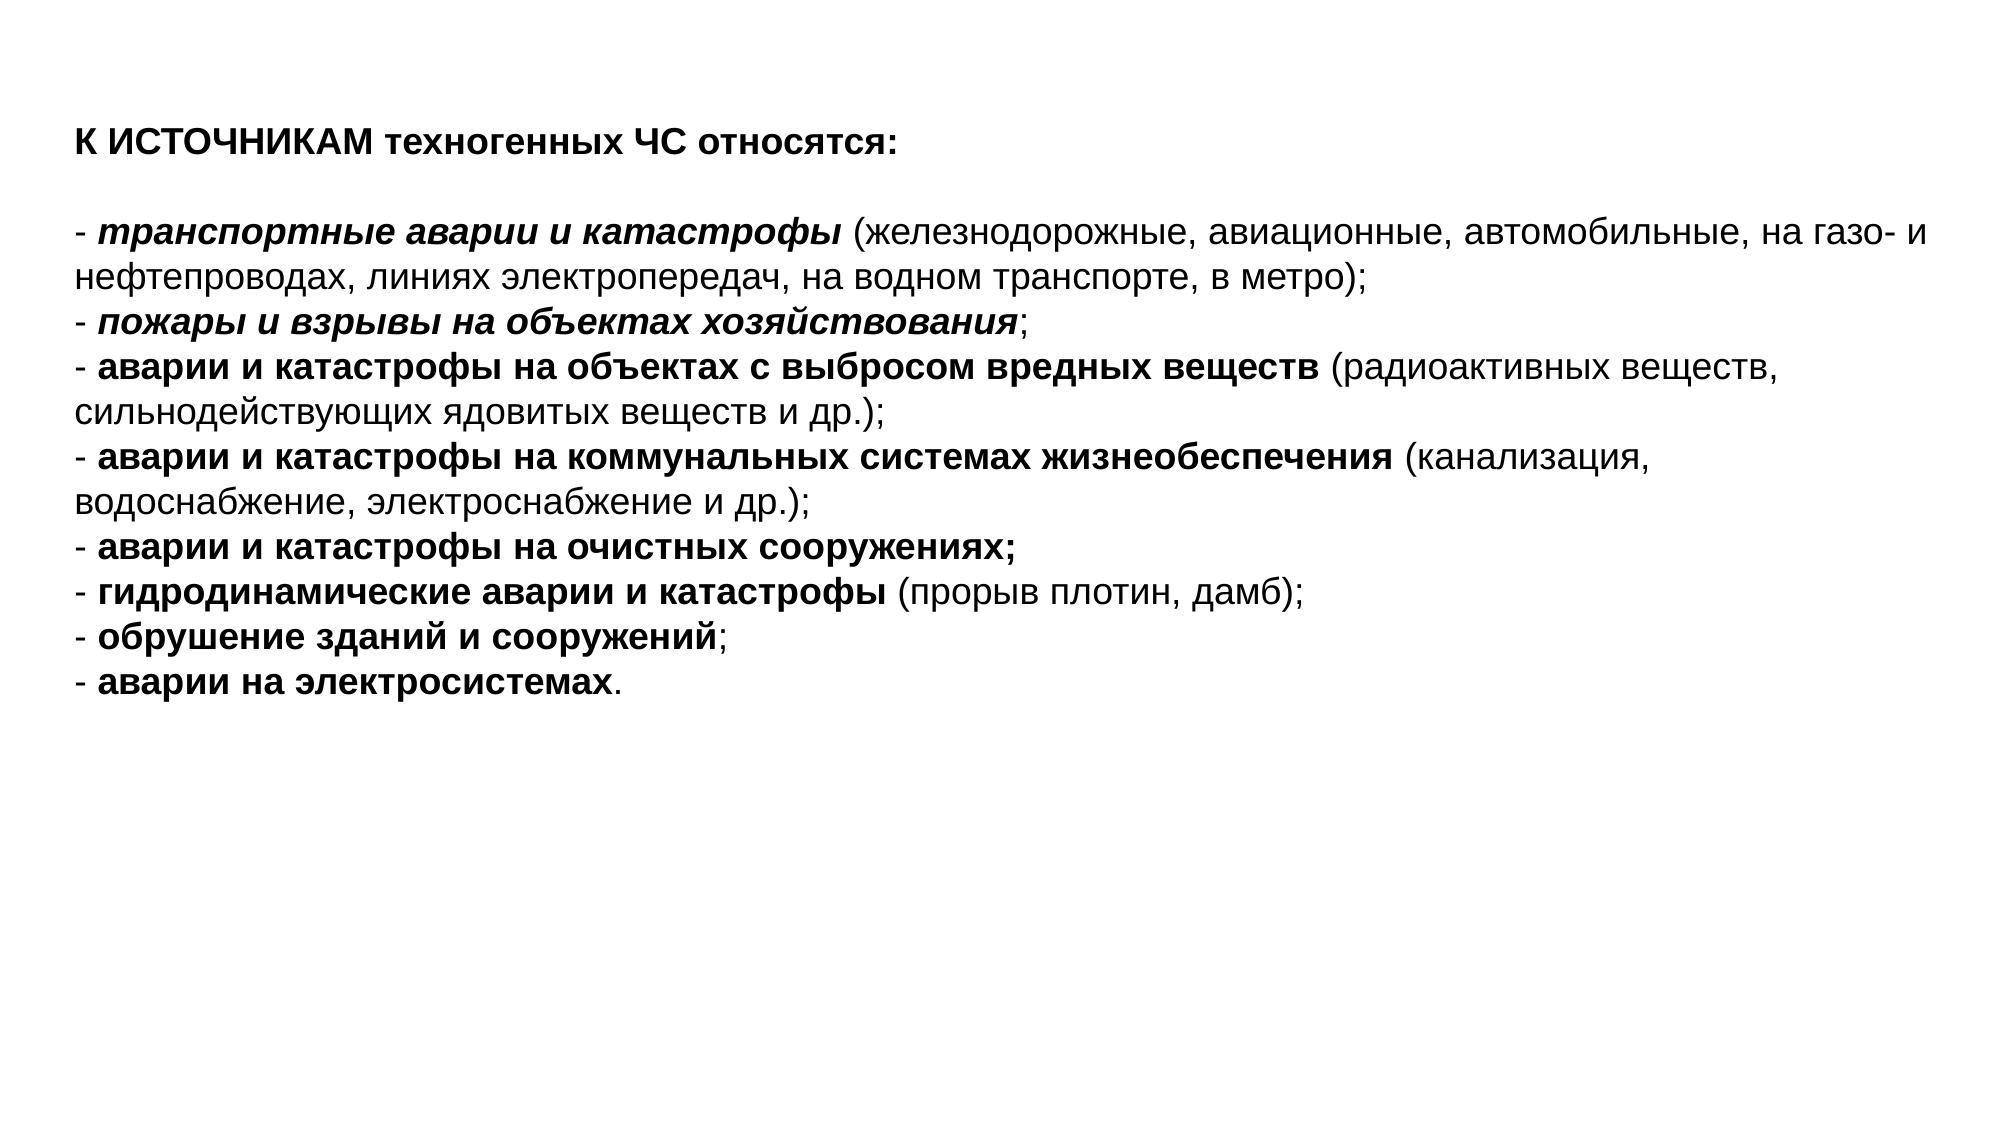

К ИСТОЧНИКАМ техногенных ЧС относятся:

- транспортные аварии и катастрофы (железнодорожные, авиационные, автомобильные, на газо- и нефтепроводах, линиях электропередач, на водном транспорте, в метро);
- пожары и взрывы на объектах хозяйствования;
- аварии и катастрофы на объектах с выбросом вредных веществ (радиоактивных веществ, сильнодействующих ядовитых веществ и др.);
- аварии и катастрофы на коммунальных системах жизнеобеспечения (канализация, водоснабжение, электроснабжение и др.);
- аварии и катастрофы на очистных сооружениях;
- гидродинамические аварии и катастрофы (прорыв плотин, дамб);
- обрушение зданий и сооружений;
- аварии на электросистемах.